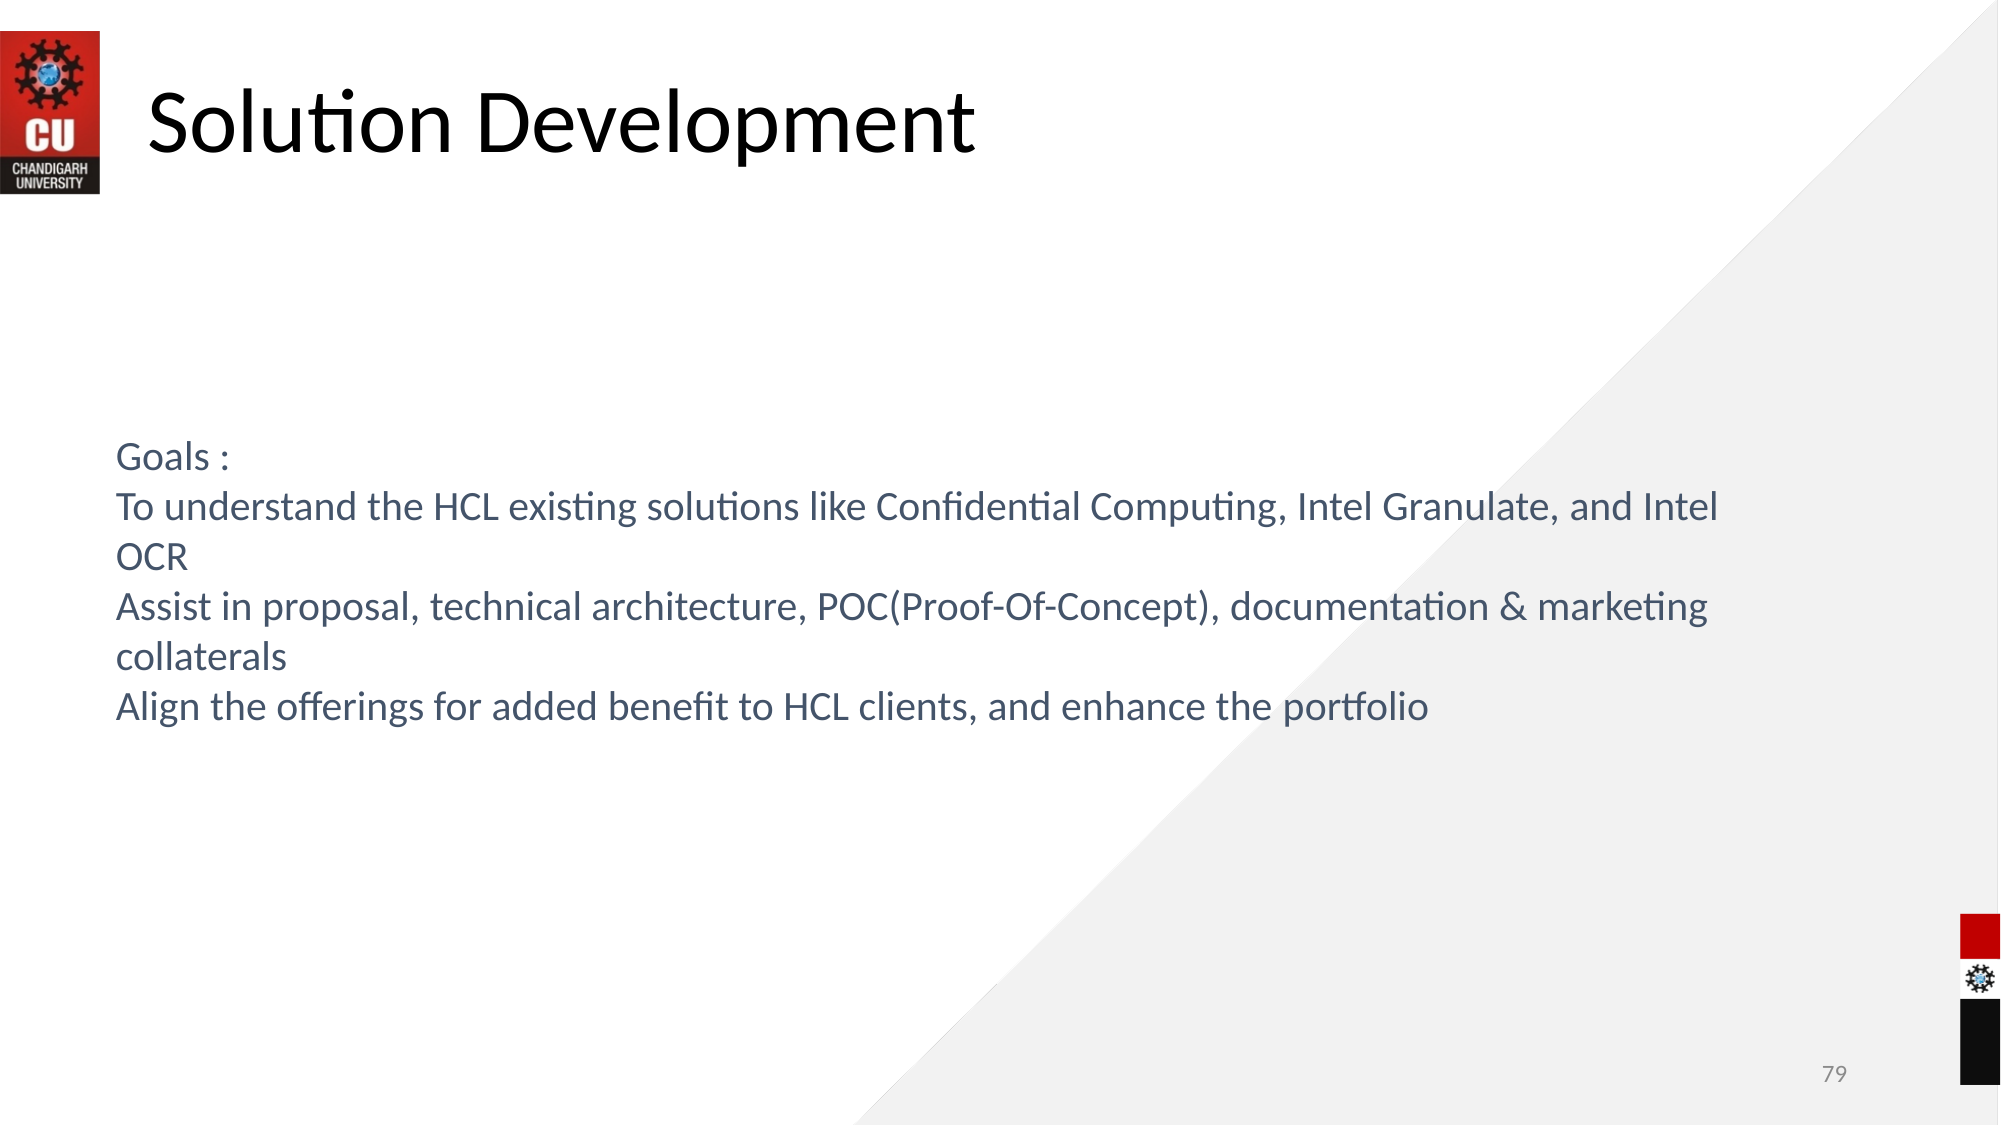

# Solution Development
Goals :
To understand the HCL existing solutions like Confidential Computing, Intel Granulate, and Intel OCR
Assist in proposal, technical architecture, POC(Proof-Of-Concept), documentation & marketing collaterals
Align the offerings for added benefit to HCL clients, and enhance the portfolio
79